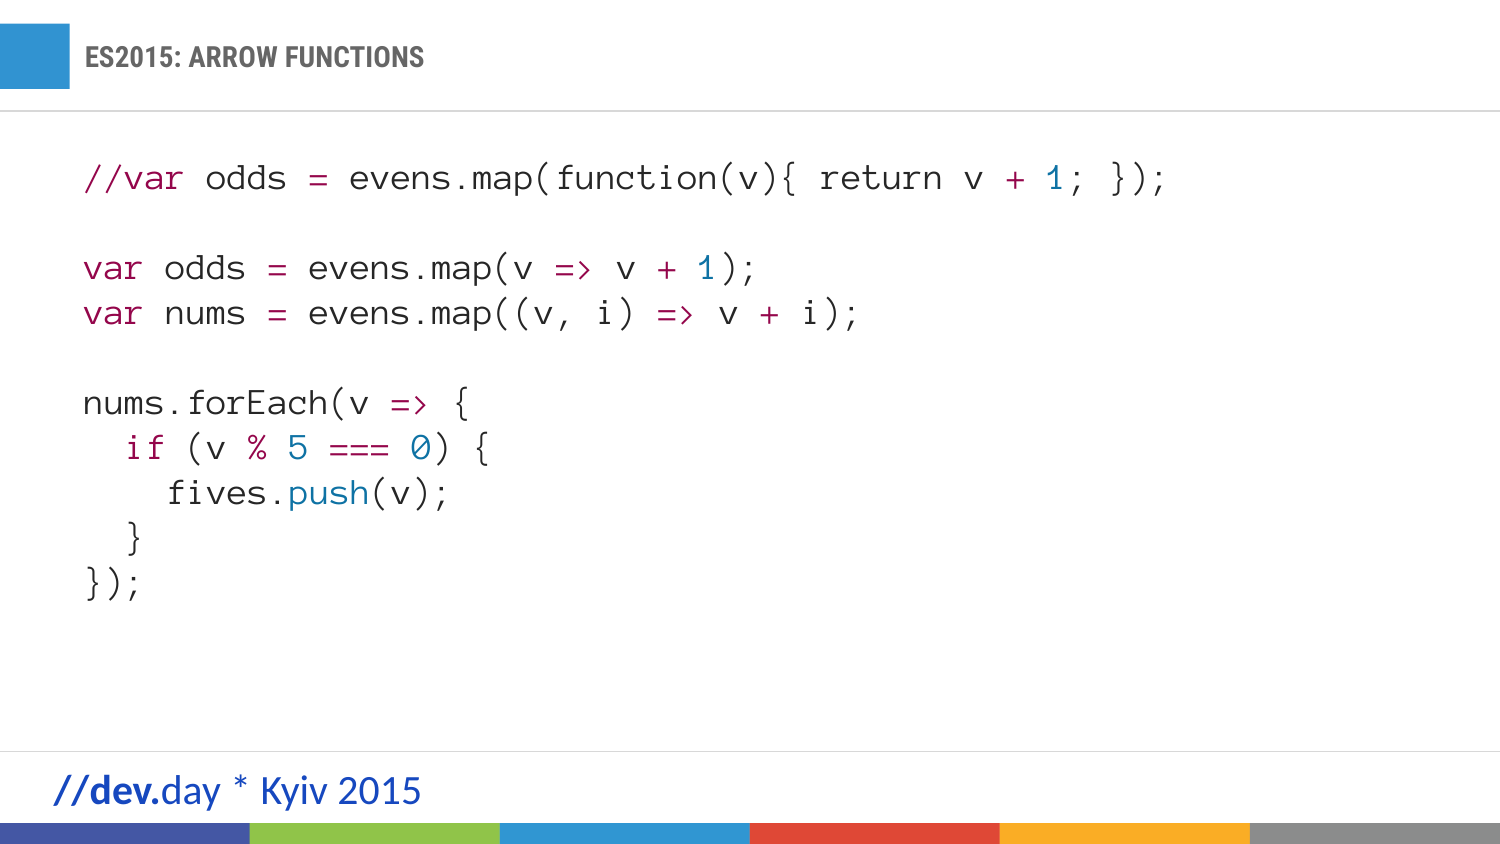

ES2015: ARROW FUNCTIONS
//var odds = evens.map(function(v){ return v + 1; });

var odds = evens.map(v => v + 1);
var nums = evens.map((v, i) => v + i);

nums.forEach(v => {
  if (v % 5 === 0) {
    fives.push(v);
  }
});